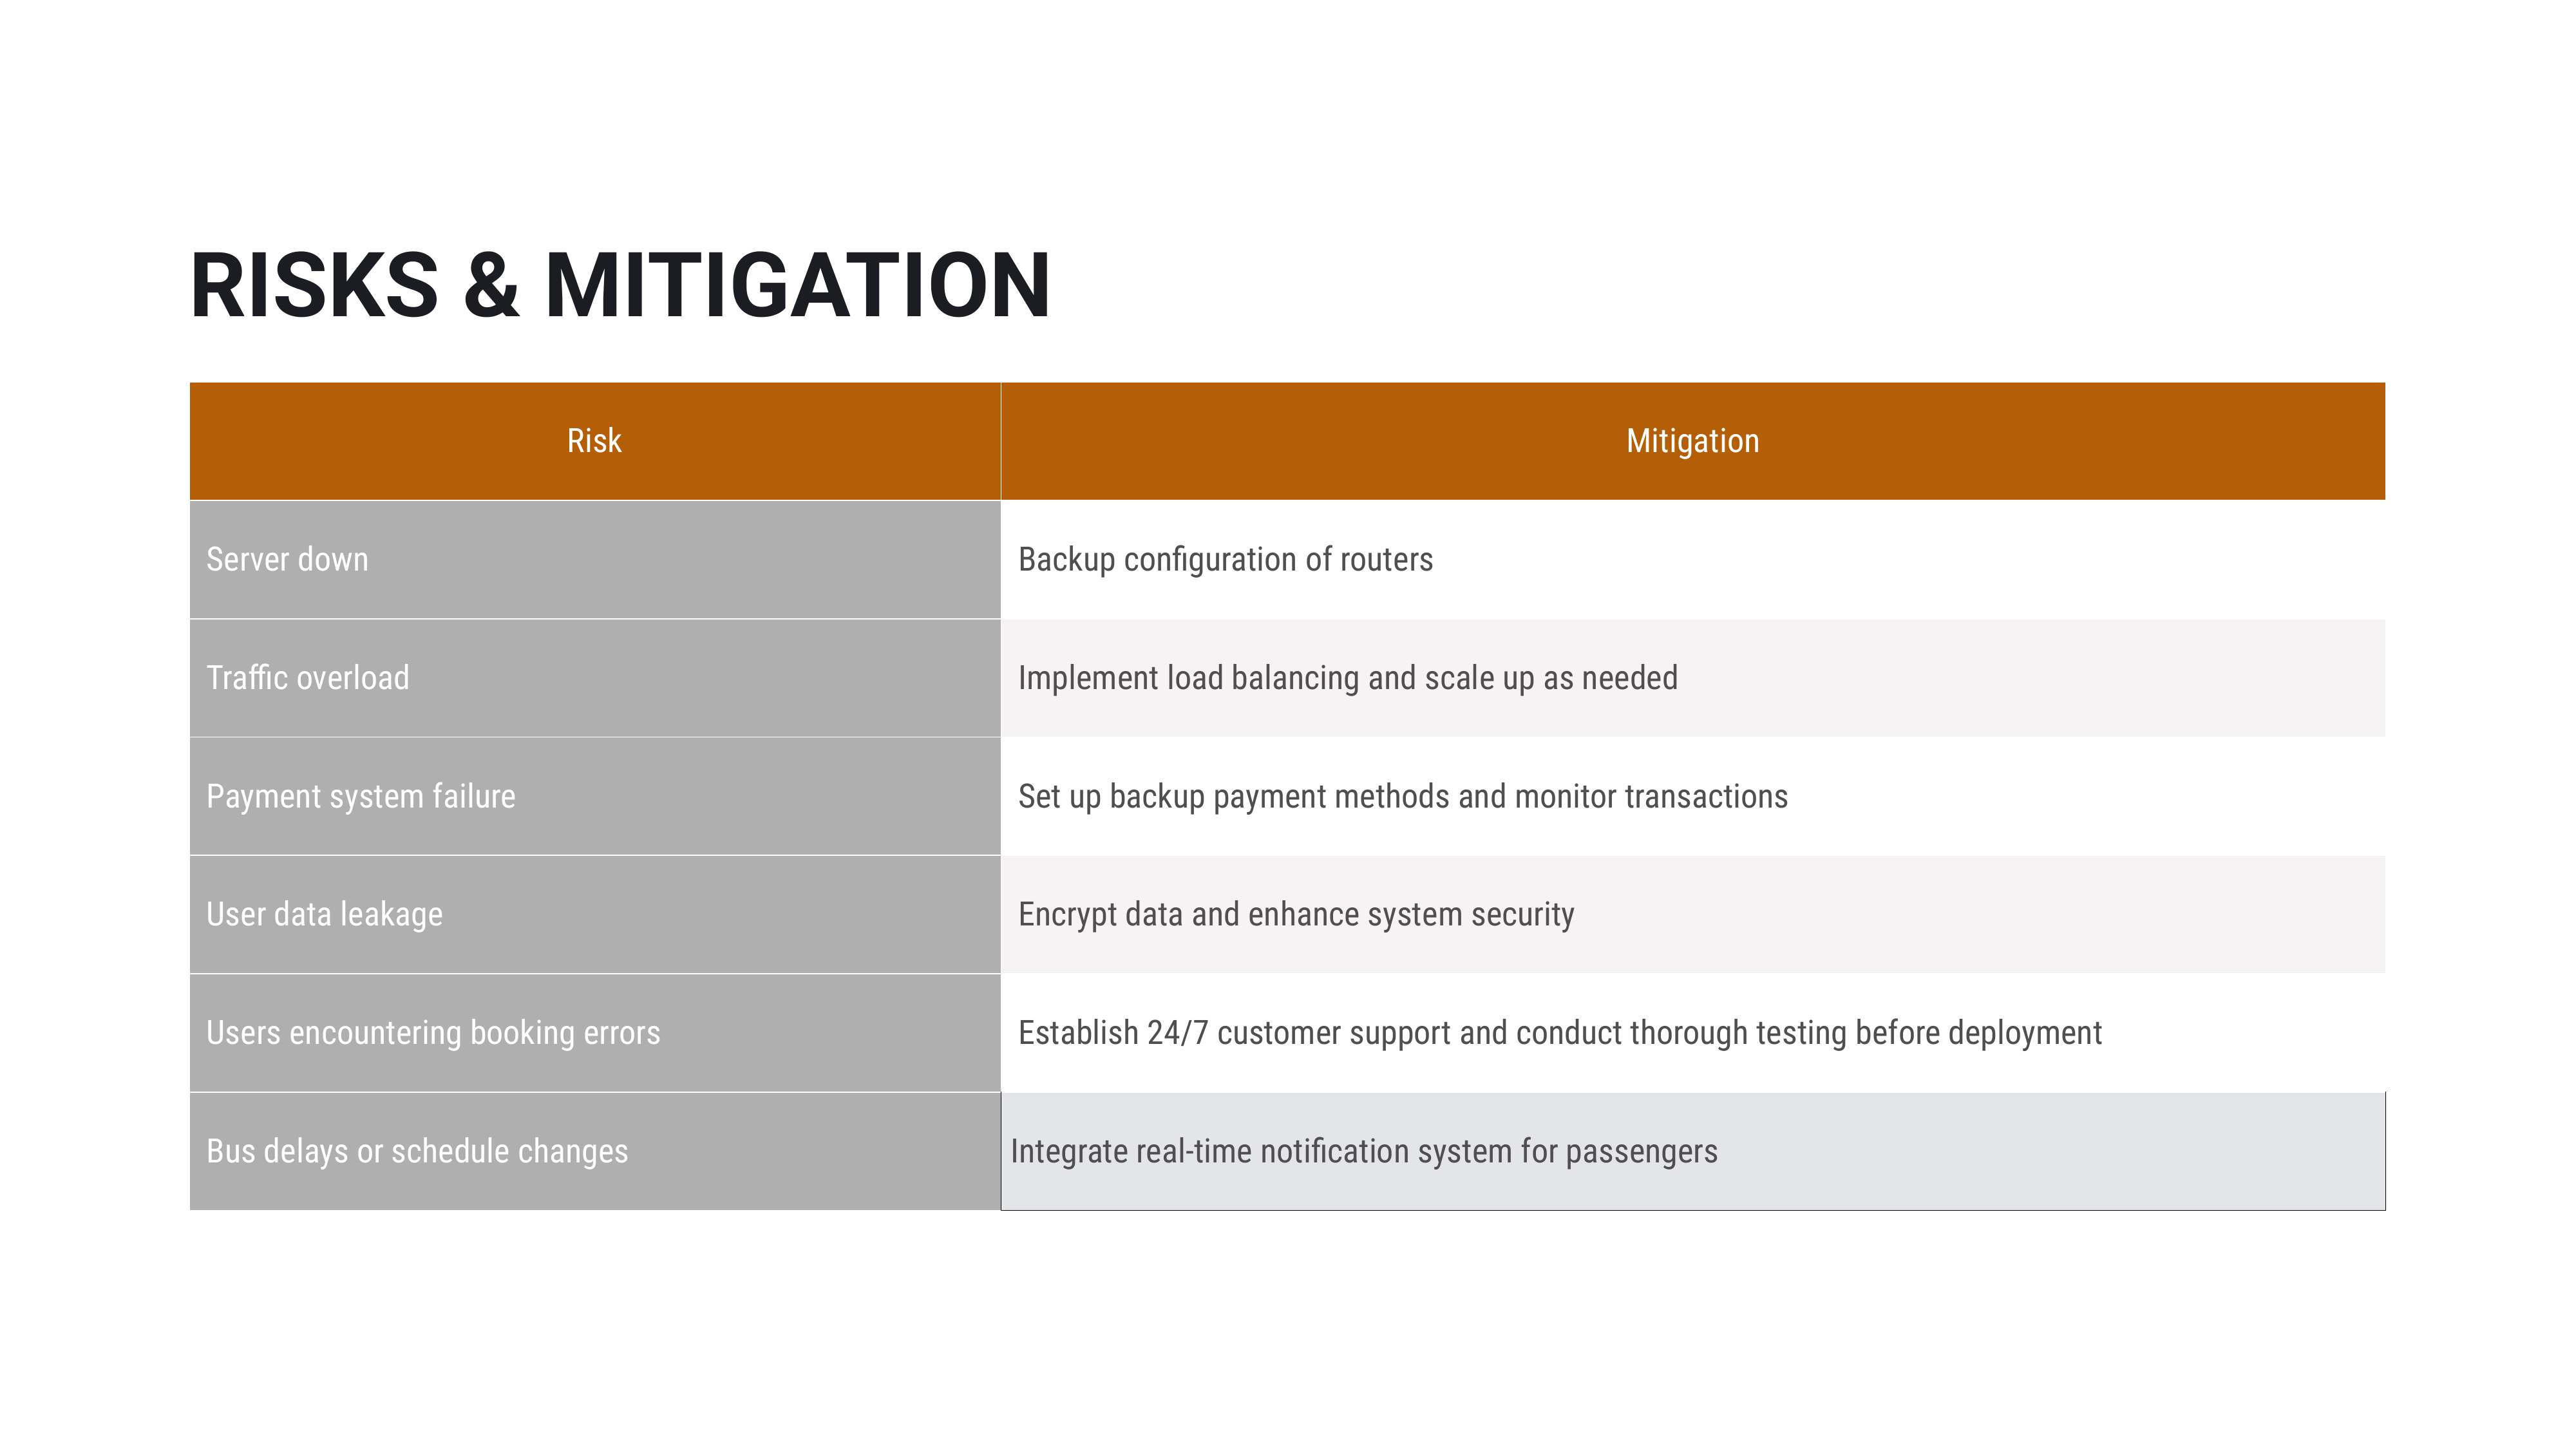

RISKS & MITIGATION
| Risk | Mitigation |
| --- | --- |
| Server down | Backup configuration of routers |
| Traffic overload | Implement load balancing and scale up as needed |
| Payment system failure | Set up backup payment methods and monitor transactions |
| User data leakage | Encrypt data and enhance system security |
| Users encountering booking errors | Establish 24/7 customer support and conduct thorough testing before deployment |
| Bus delays or schedule changes | Integrate real-time notification system for passengers |